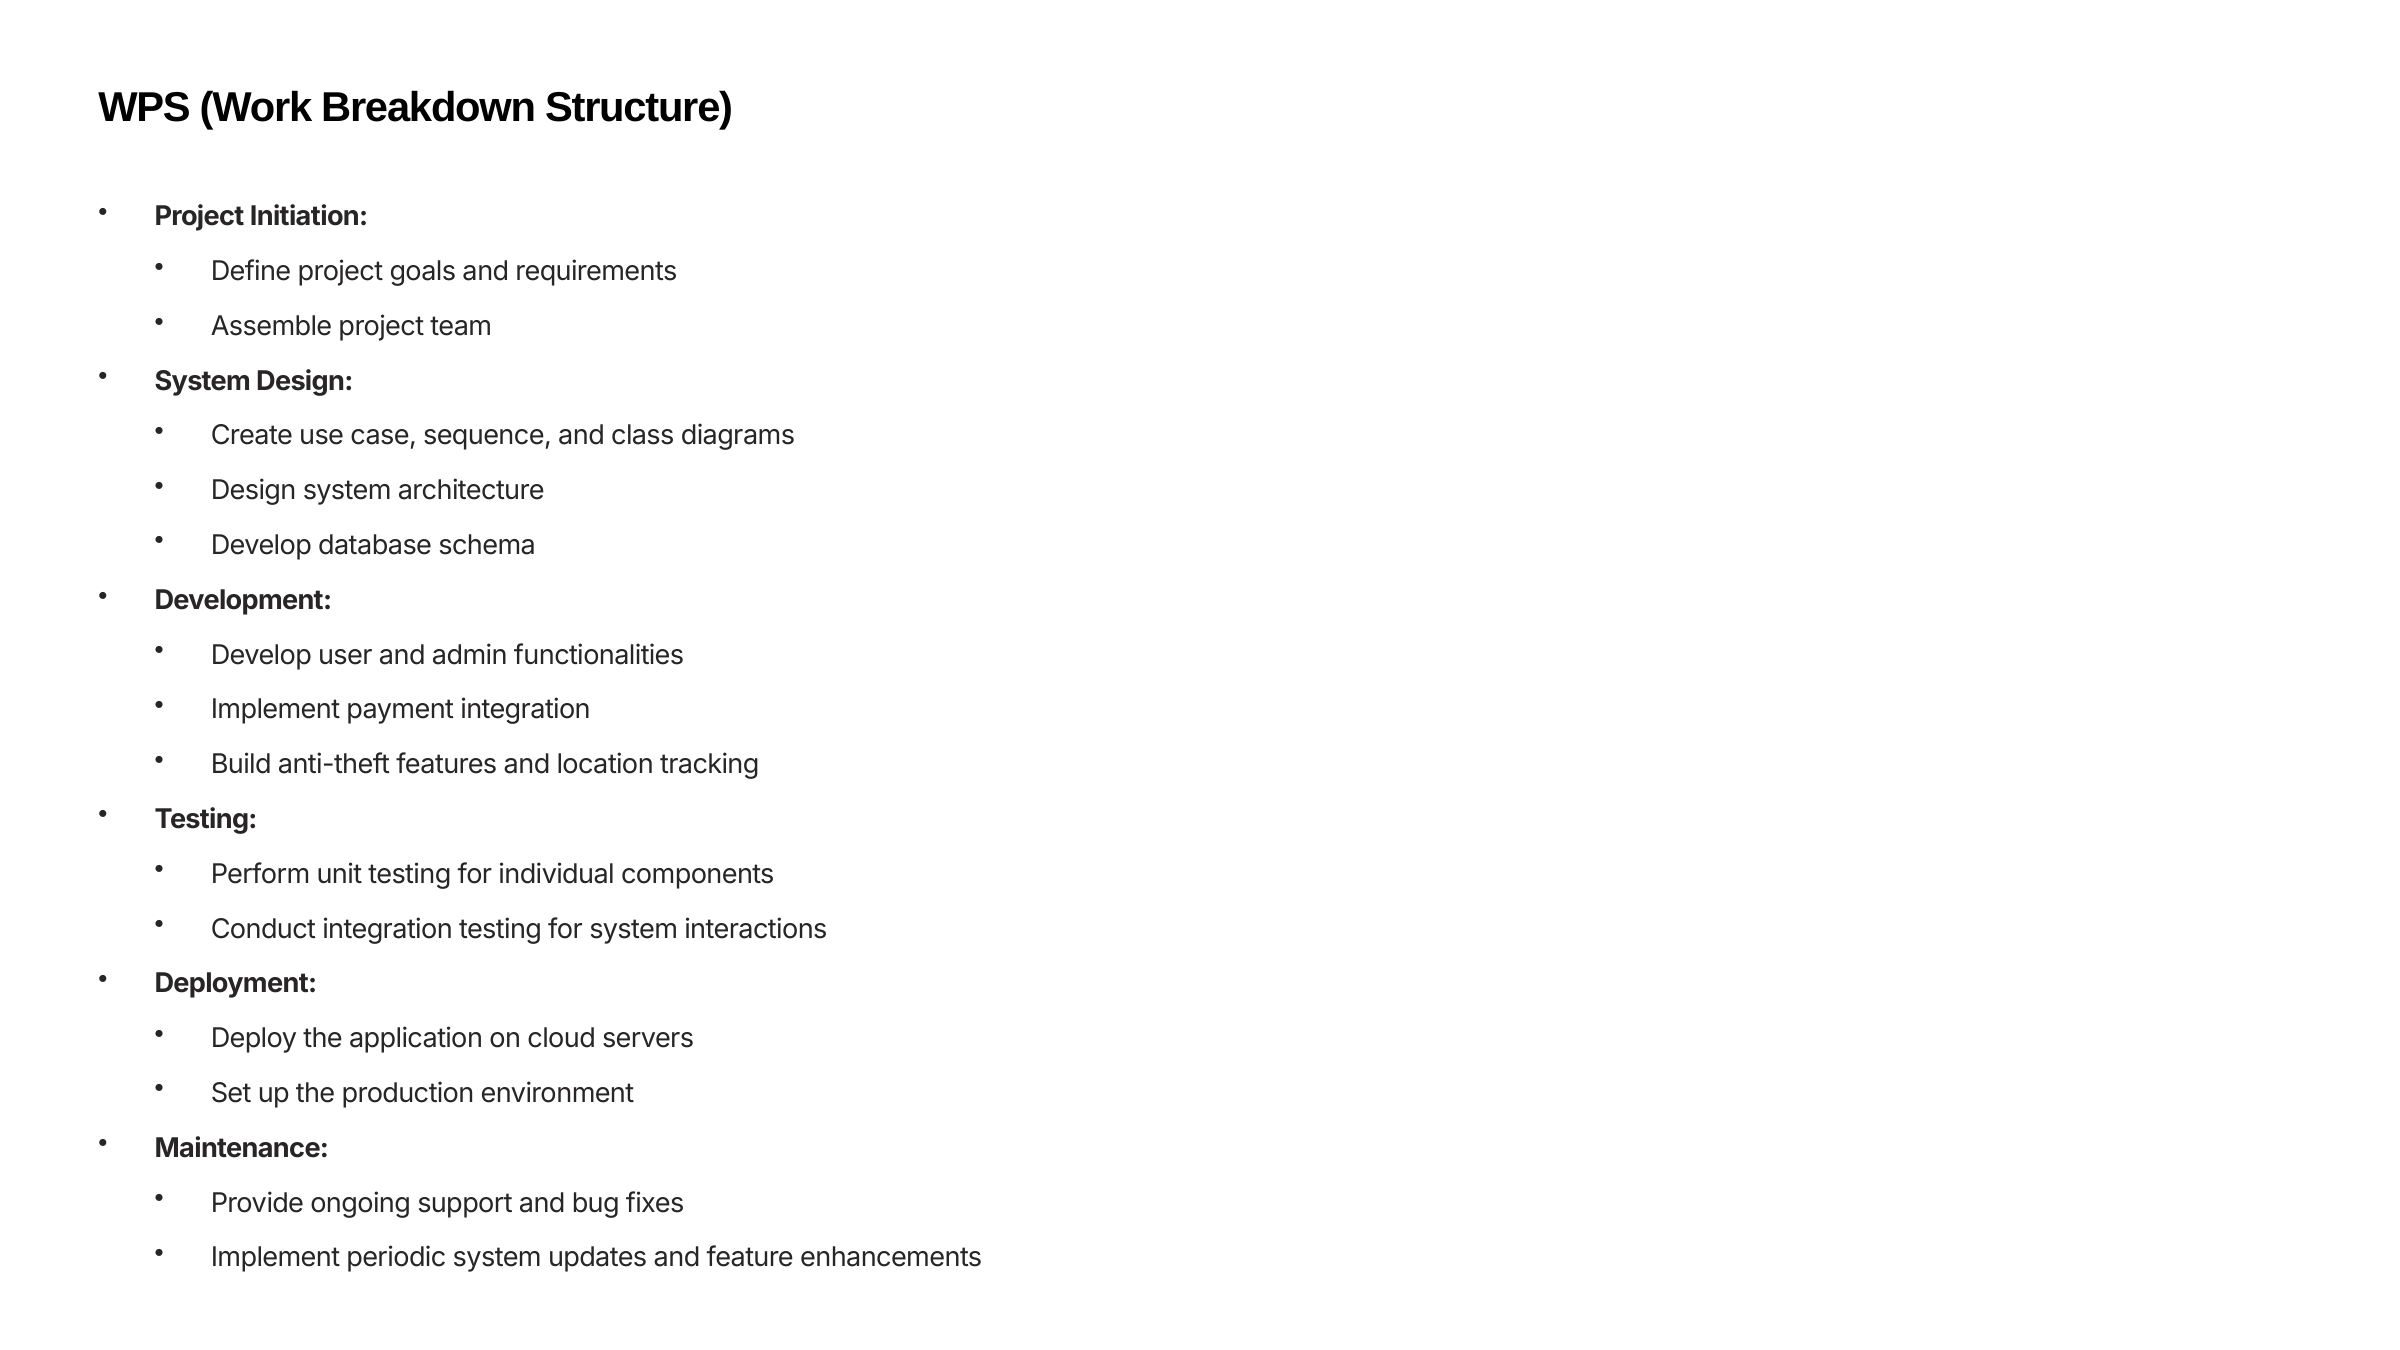

WPS (Work Breakdown Structure)
Project Initiation:
Define project goals and requirements
Assemble project team
System Design:
Create use case, sequence, and class diagrams
Design system architecture
Develop database schema
Development:
Develop user and admin functionalities
Implement payment integration
Build anti-theft features and location tracking
Testing:
Perform unit testing for individual components
Conduct integration testing for system interactions
Deployment:
Deploy the application on cloud servers
Set up the production environment
Maintenance:
Provide ongoing support and bug fixes
Implement periodic system updates and feature enhancements